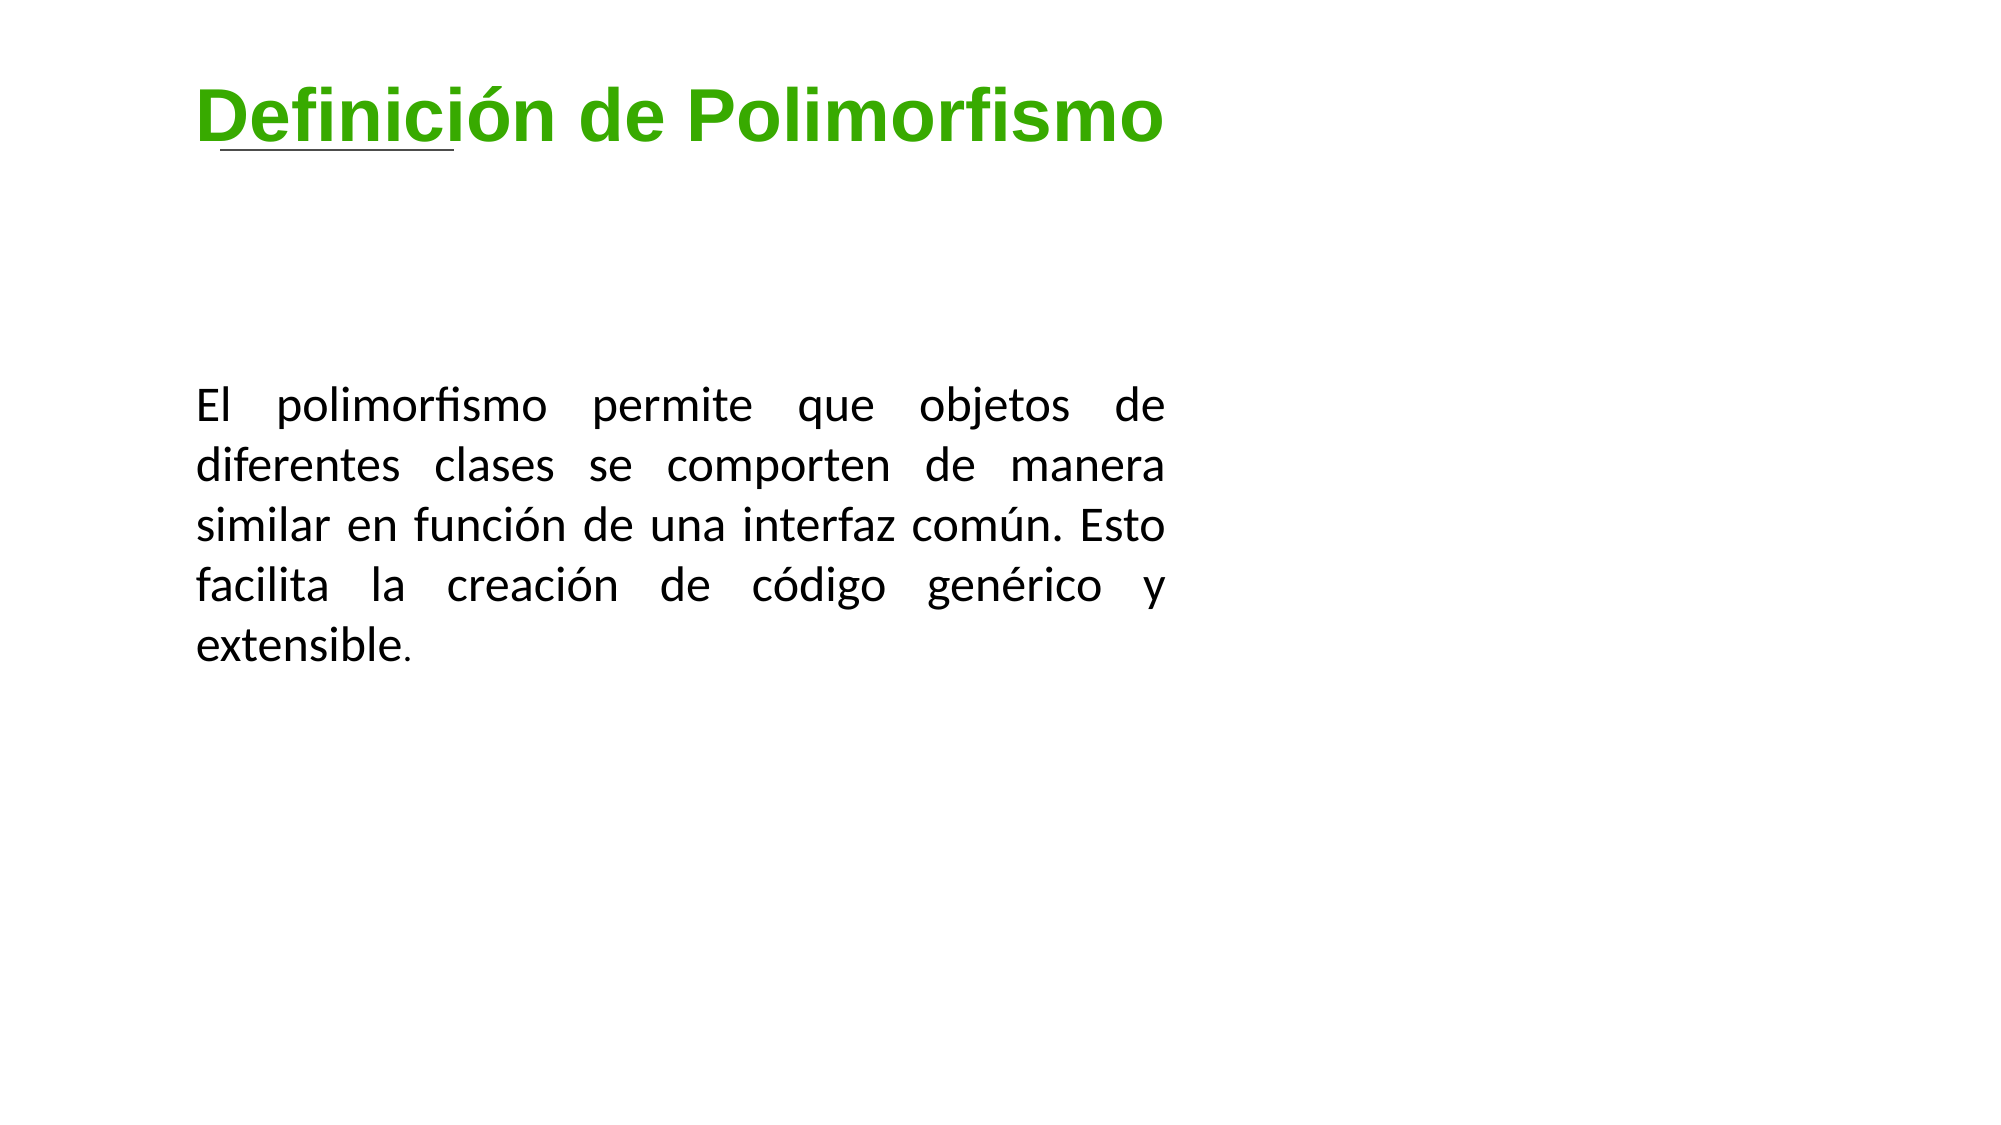

Definición de Polimorfismo
El polimorfismo permite que objetos de diferentes clases se comporten de manera similar en función de una interfaz común. Esto facilita la creación de código genérico y extensible.